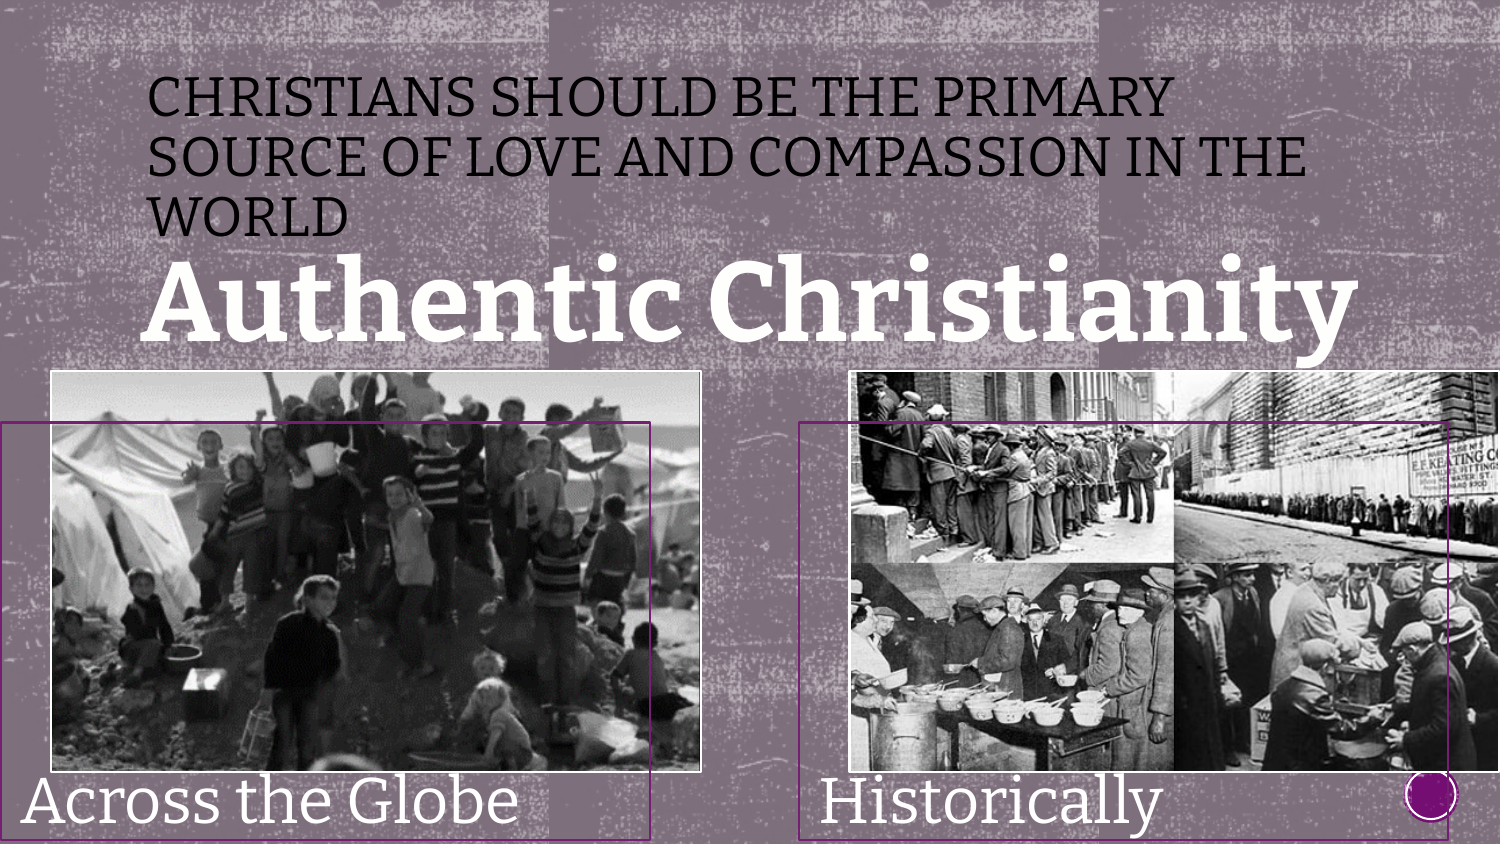

# Christians should be the primary source of Love and Compassion in the world
Authentic Christianity
Across the Globe
Historically